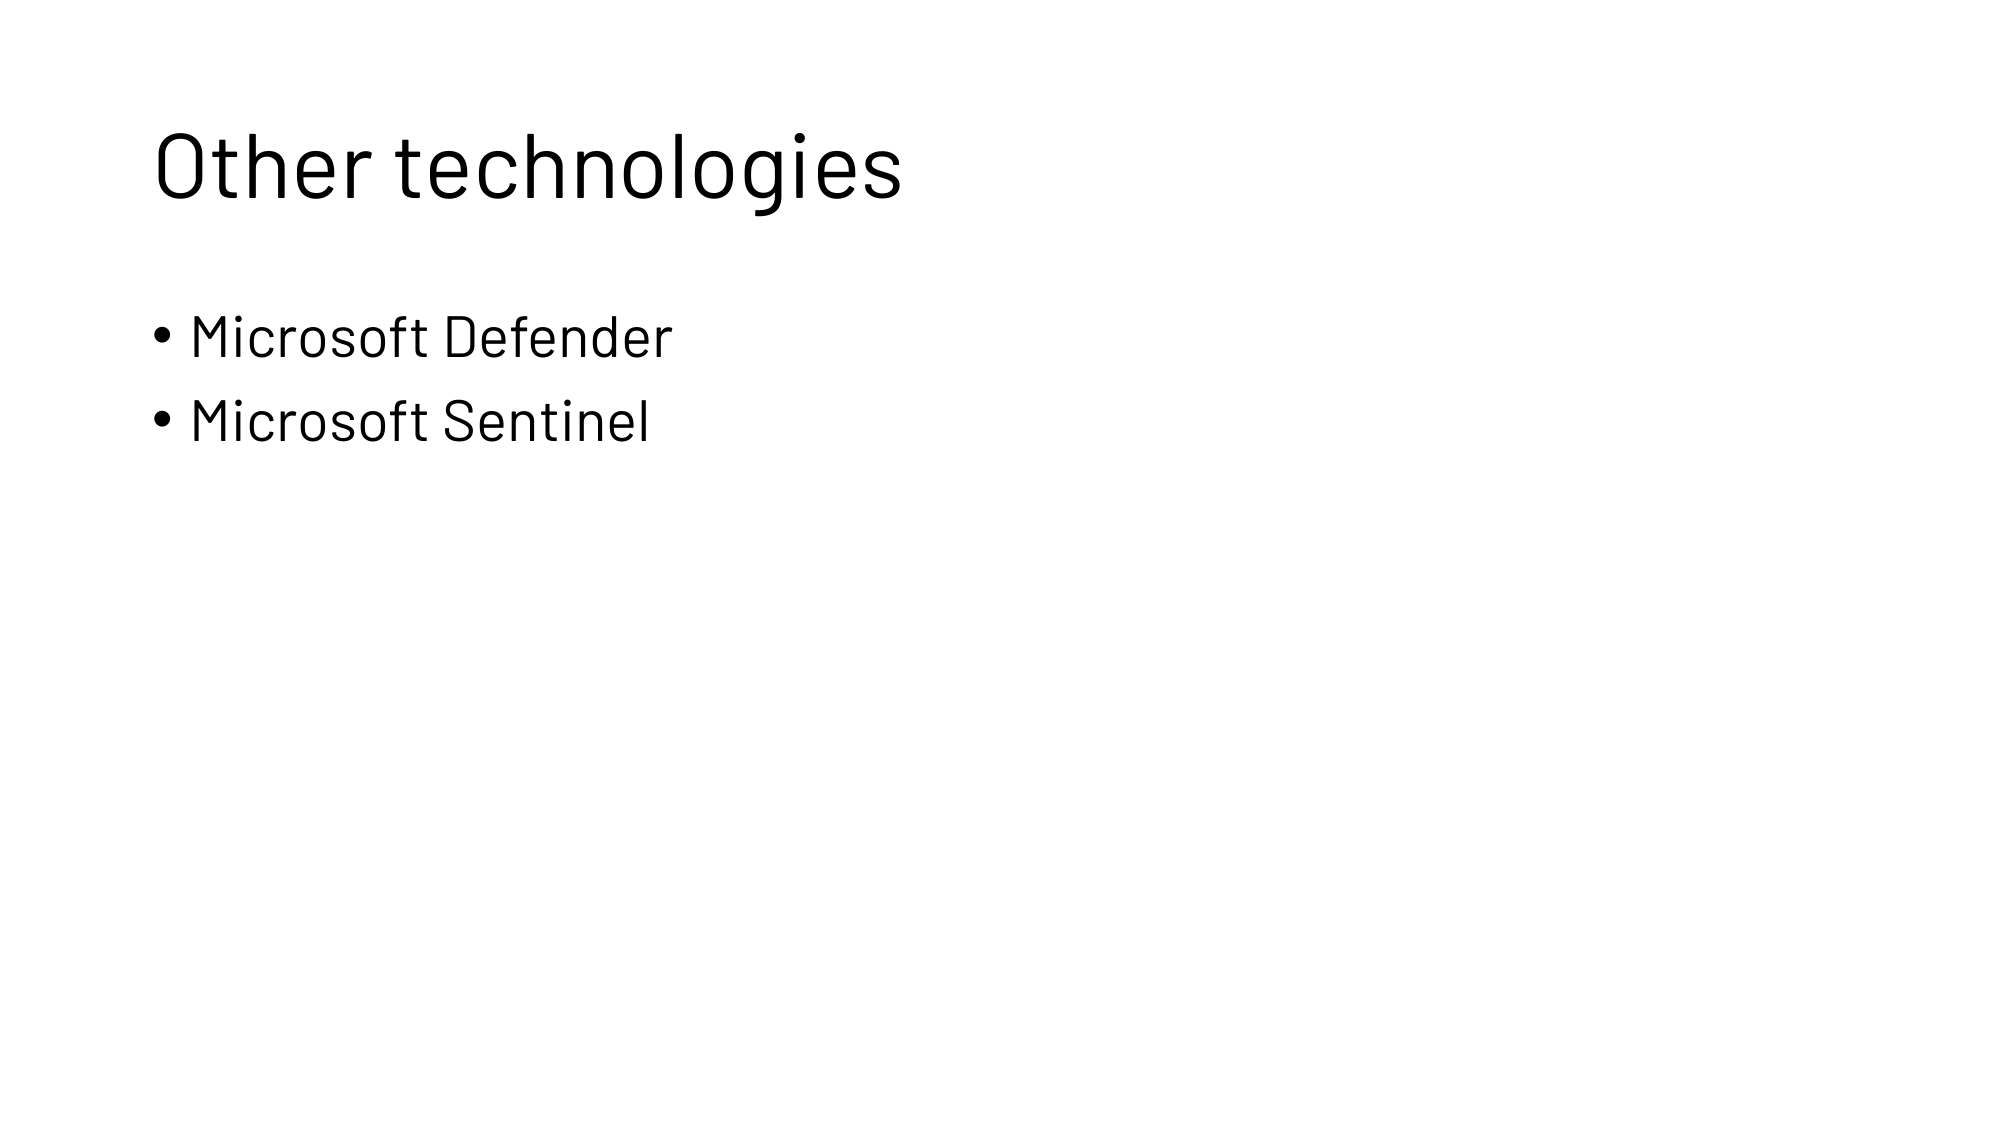

# Other technologies
Microsoft Defender
Microsoft Sentinel